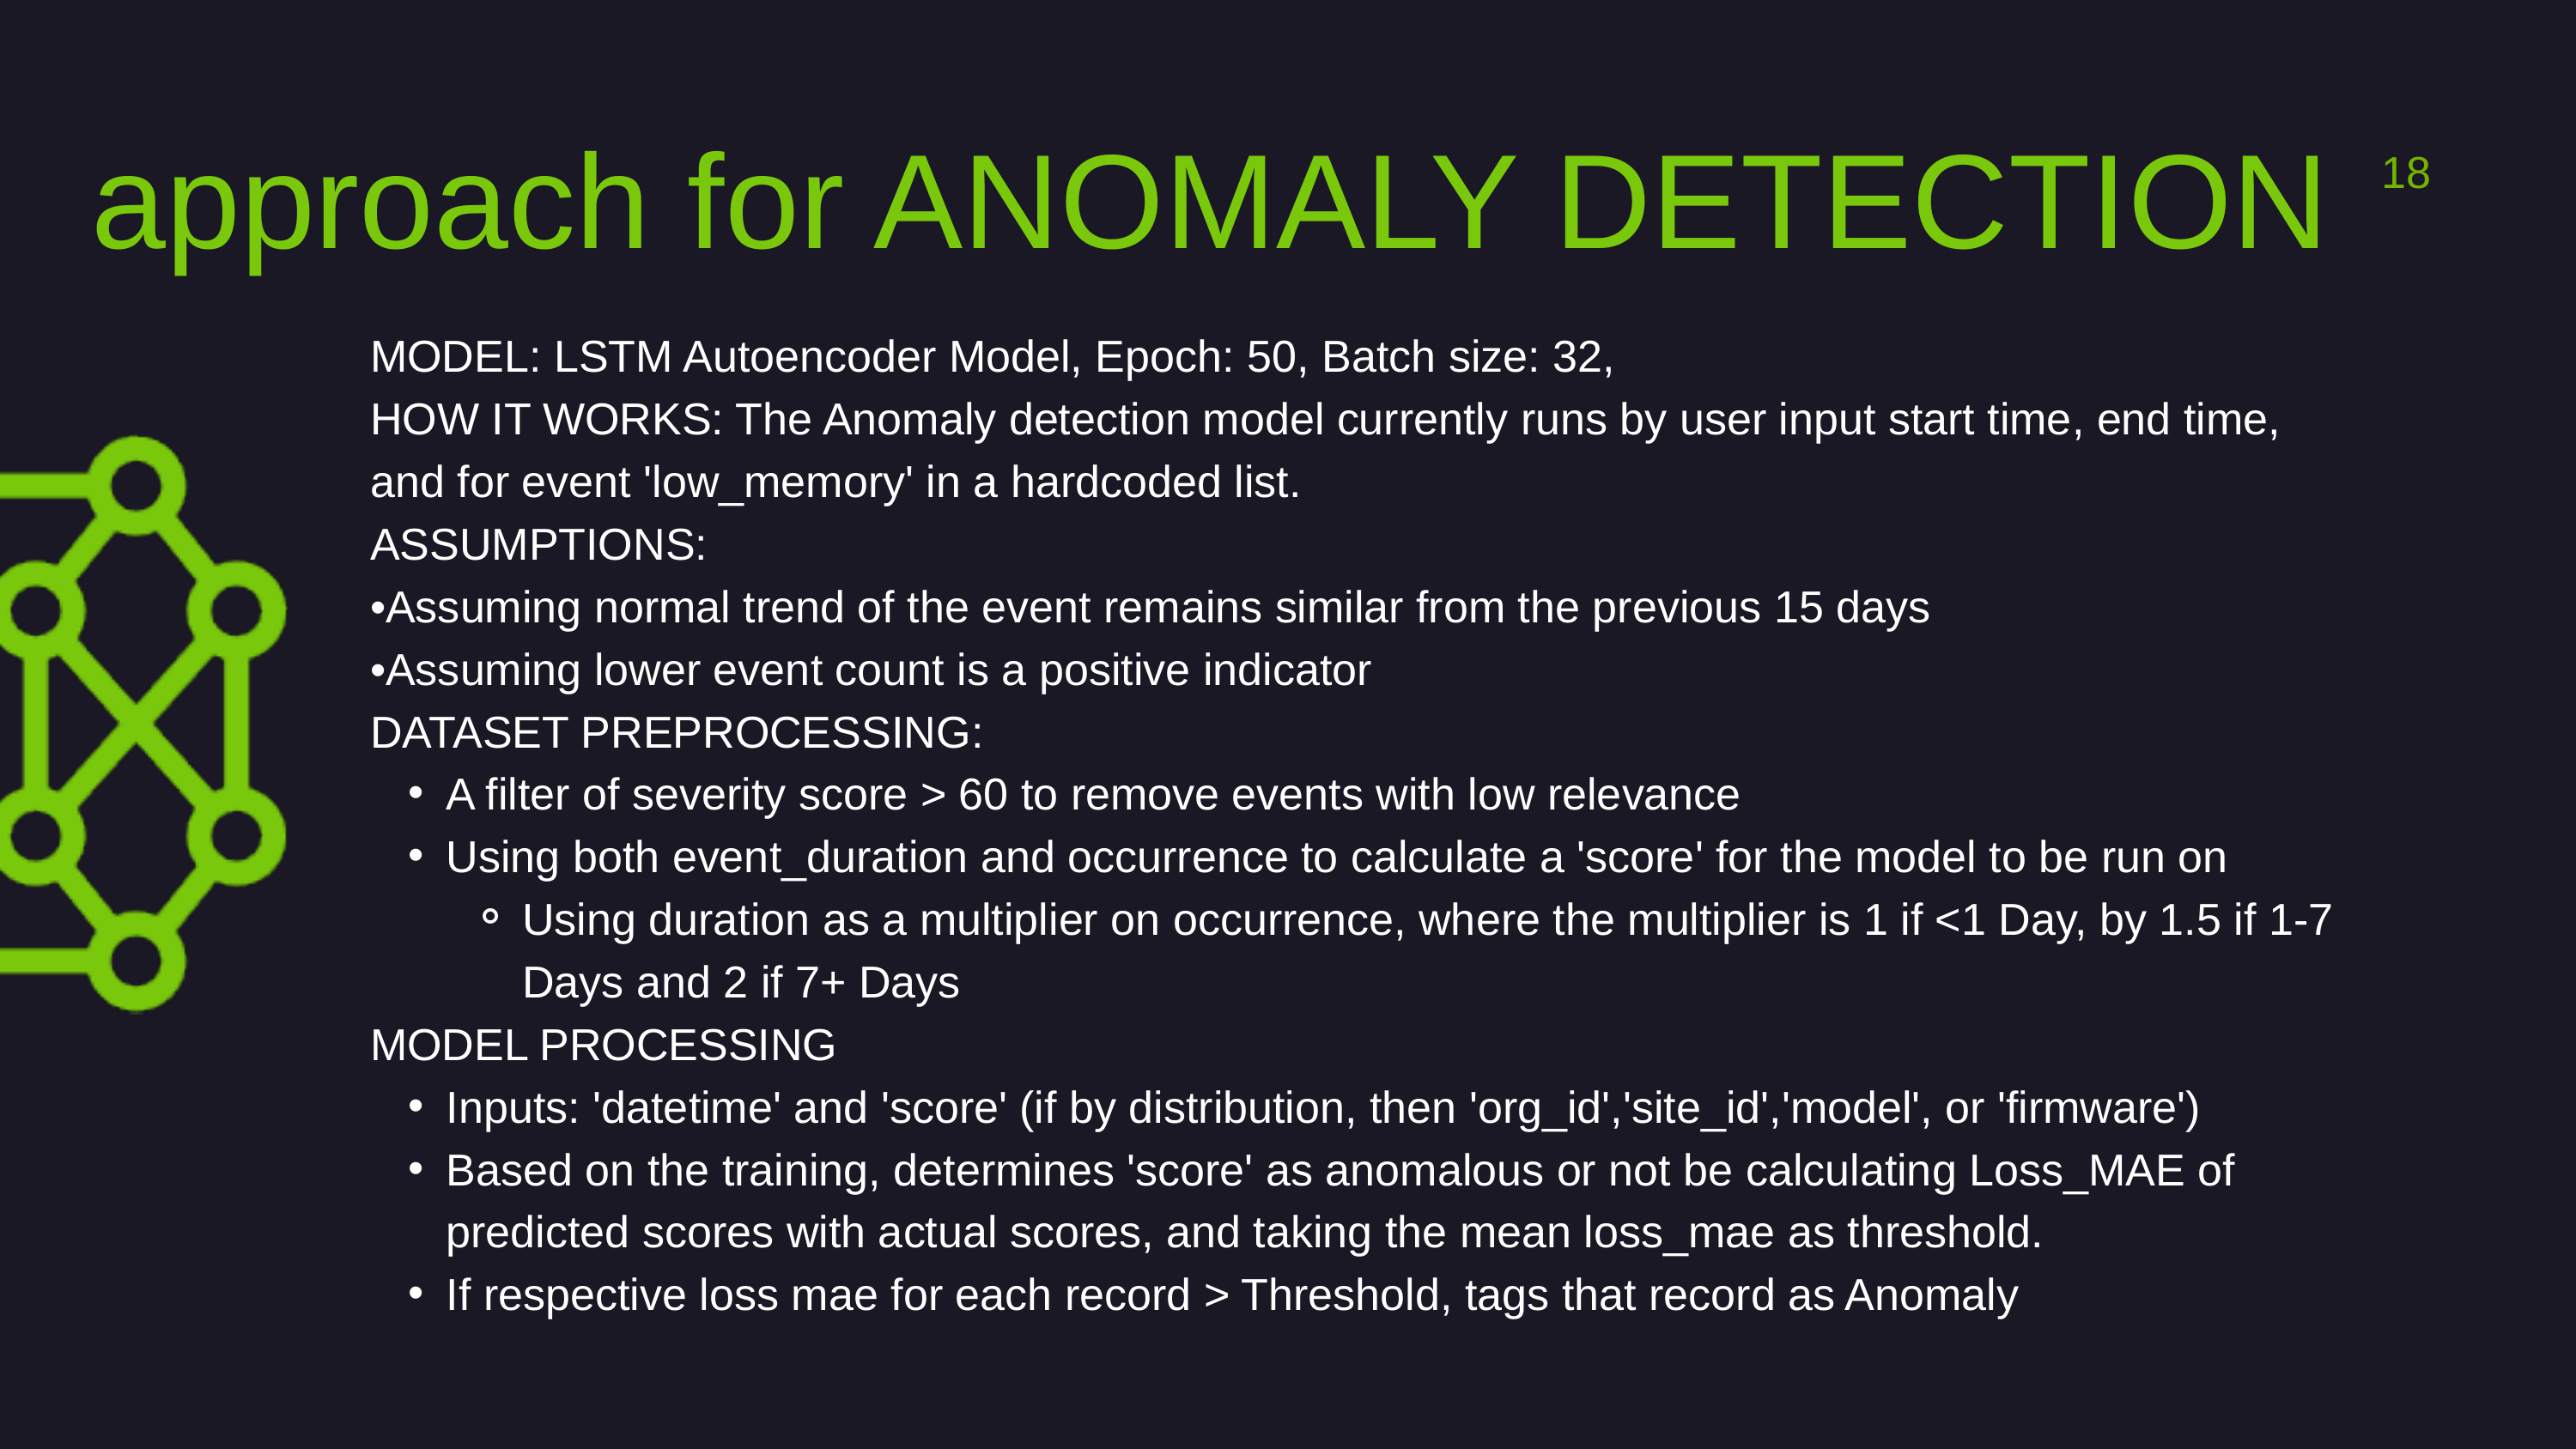

approach for ANOMALY DETECTION
18
MODEL: LSTM Autoencoder Model, Epoch: 50, Batch size: 32,
HOW IT WORKS: The Anomaly detection model currently runs by user input start time, end time, and for event 'low_memory' in a hardcoded list.
ASSUMPTIONS:
•Assuming normal trend of the event remains similar from the previous 15 days
•Assuming lower event count is a positive indicator
DATASET PREPROCESSING:
A filter of severity score > 60 to remove events with low relevance
Using both event_duration and occurrence to calculate a 'score' for the model to be run on
Using duration as a multiplier on occurrence, where the multiplier is 1 if <1 Day, by 1.5 if 1-7 Days and 2 if 7+ Days
MODEL PROCESSING
Inputs: 'datetime' and 'score' (if by distribution, then 'org_id','site_id','model', or 'firmware')
Based on the training, determines 'score' as anomalous or not be calculating Loss_MAE of predicted scores with actual scores, and taking the mean loss_mae as threshold.
If respective loss mae for each record > Threshold, tags that record as Anomaly